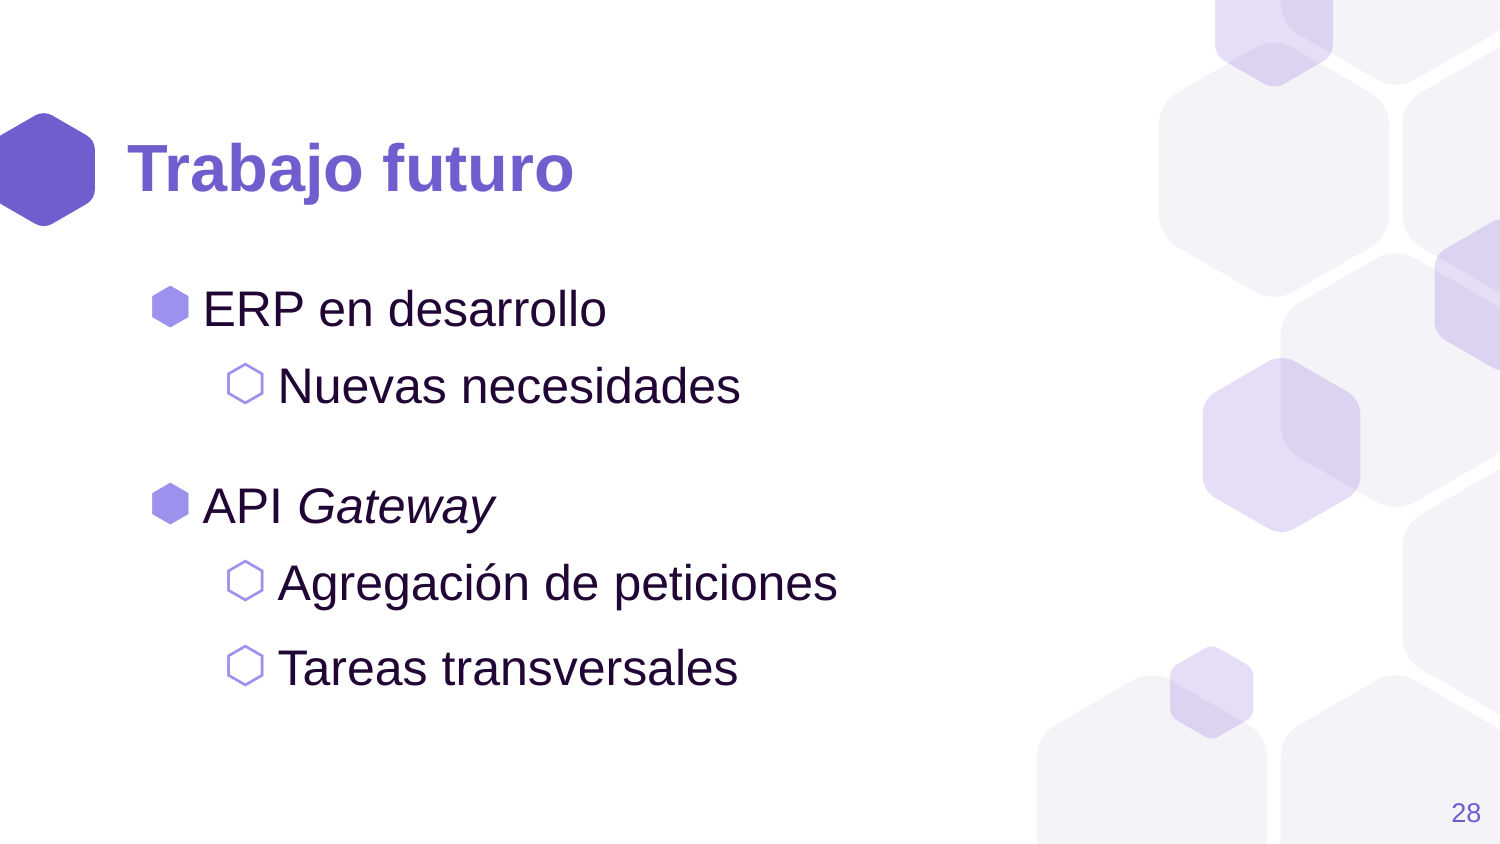

# Trabajo futuro
ERP en desarrollo
Nuevas necesidades
API Gateway
Agregación de peticiones
Tareas transversales
28